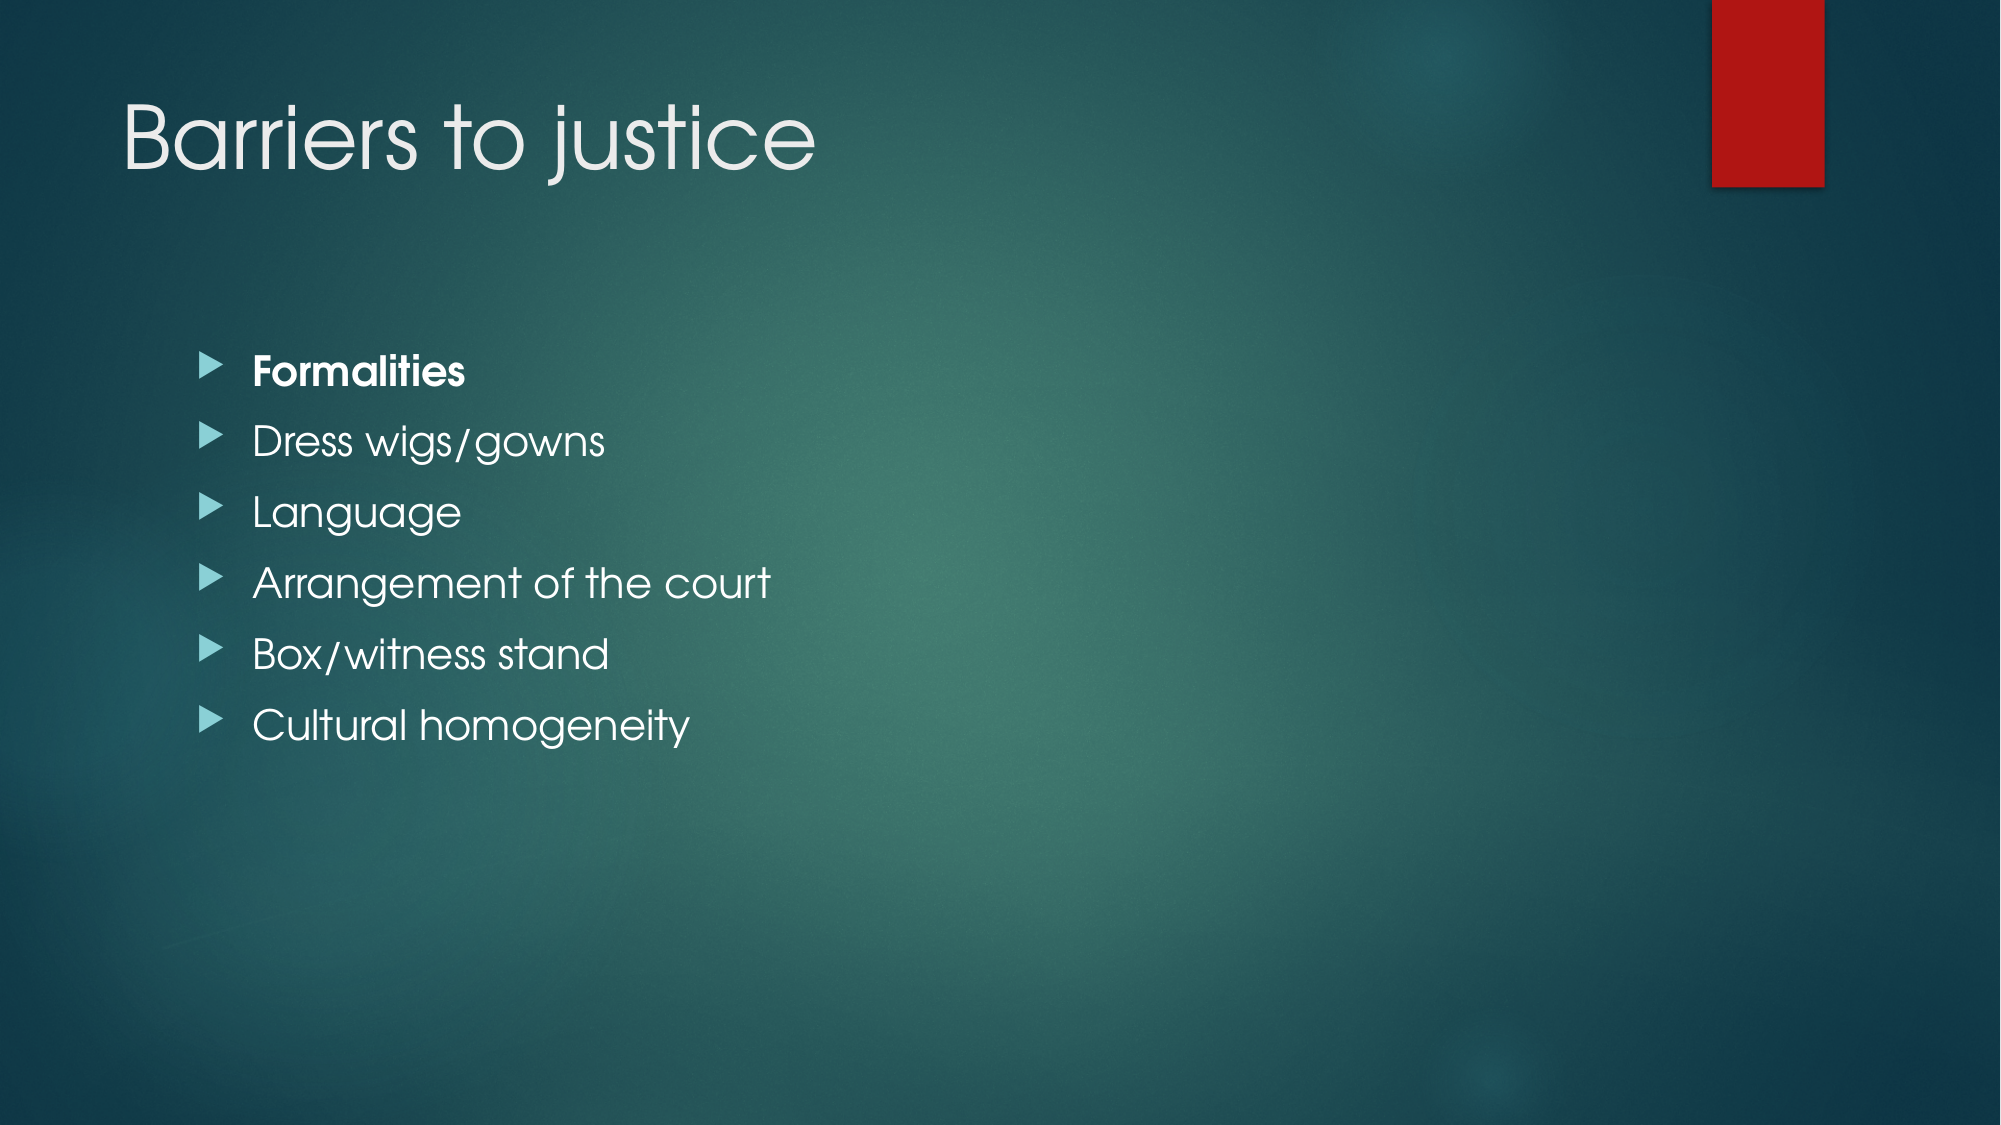

# Barriers to justice
Formalities
Dress wigs/gowns
Language
Arrangement of the court
Box/witness stand
Cultural homogeneity